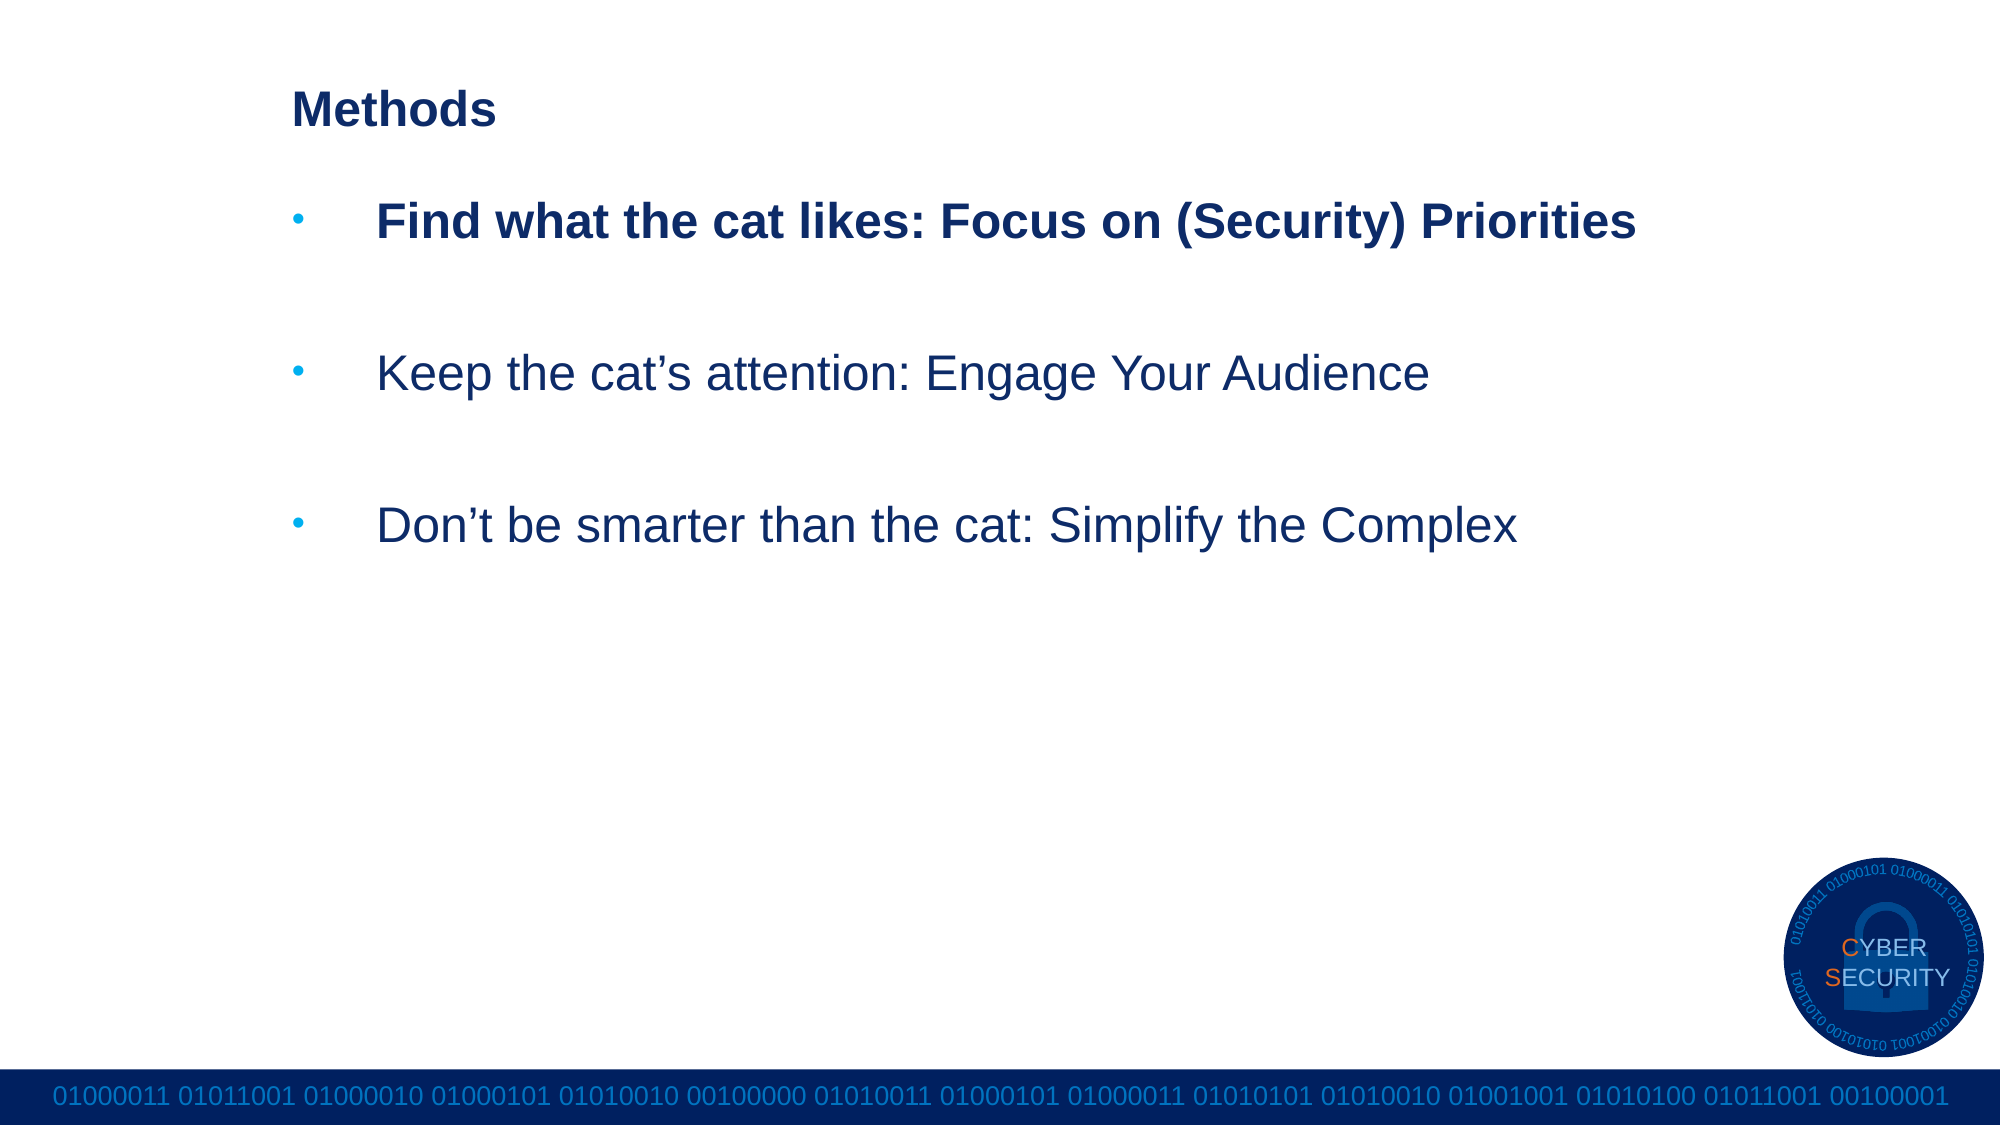

Methods
Find what the cat likes: Focus on (Security) Priorities

Keep the cat’s attention: Engage Your Audience

Don’t be smarter than the cat: Simplify the Complex